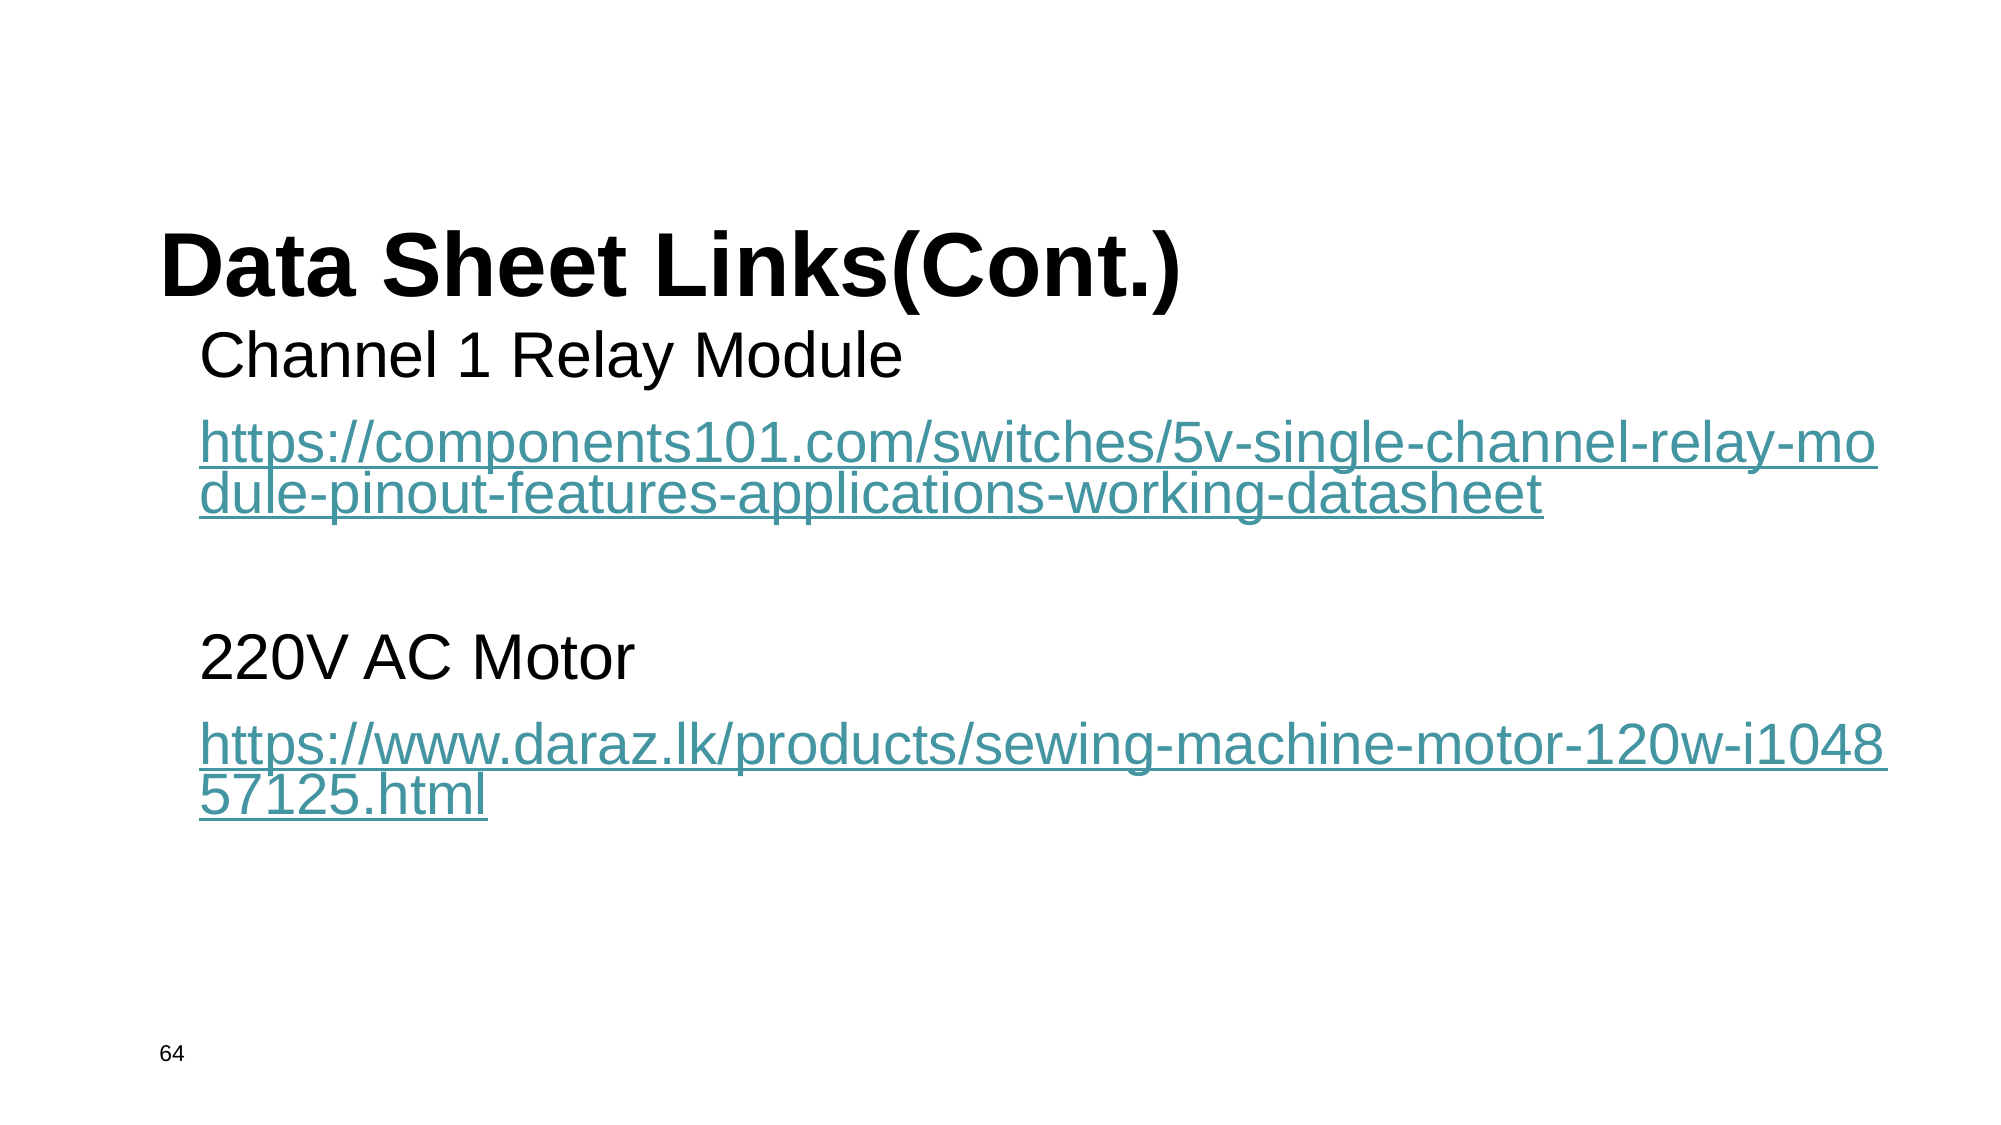

# Data Sheet Links(Cont.)

Channel 1 Relay Module
https://components101.com/switches/5v-single-channel-relay-module-pinout-features-applications-working-datasheet

220V AC Motor
https://www.daraz.lk/products/sewing-machine-motor-120w-i104857125.html

64